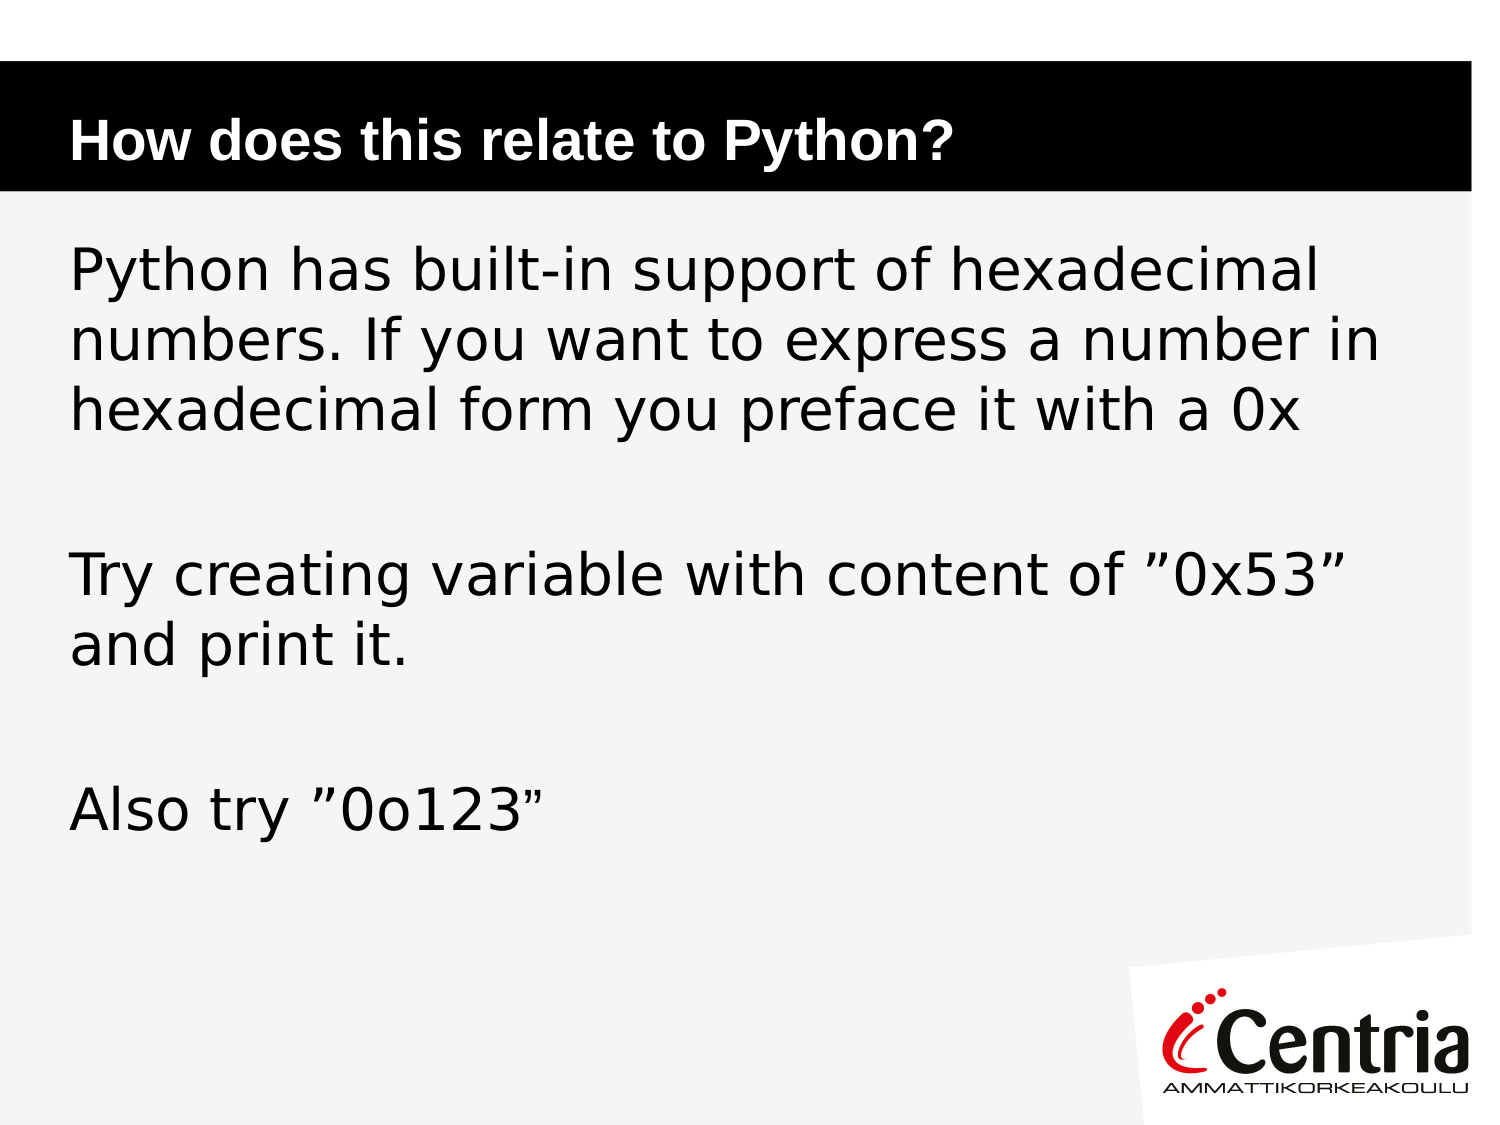

# How does this relate to Python?
Python has built-in support of hexadecimal numbers. If you want to express a number in hexadecimal form you preface it with a 0x

Try creating variable with content of ”0x53” and print it.

Also try ”0o123”